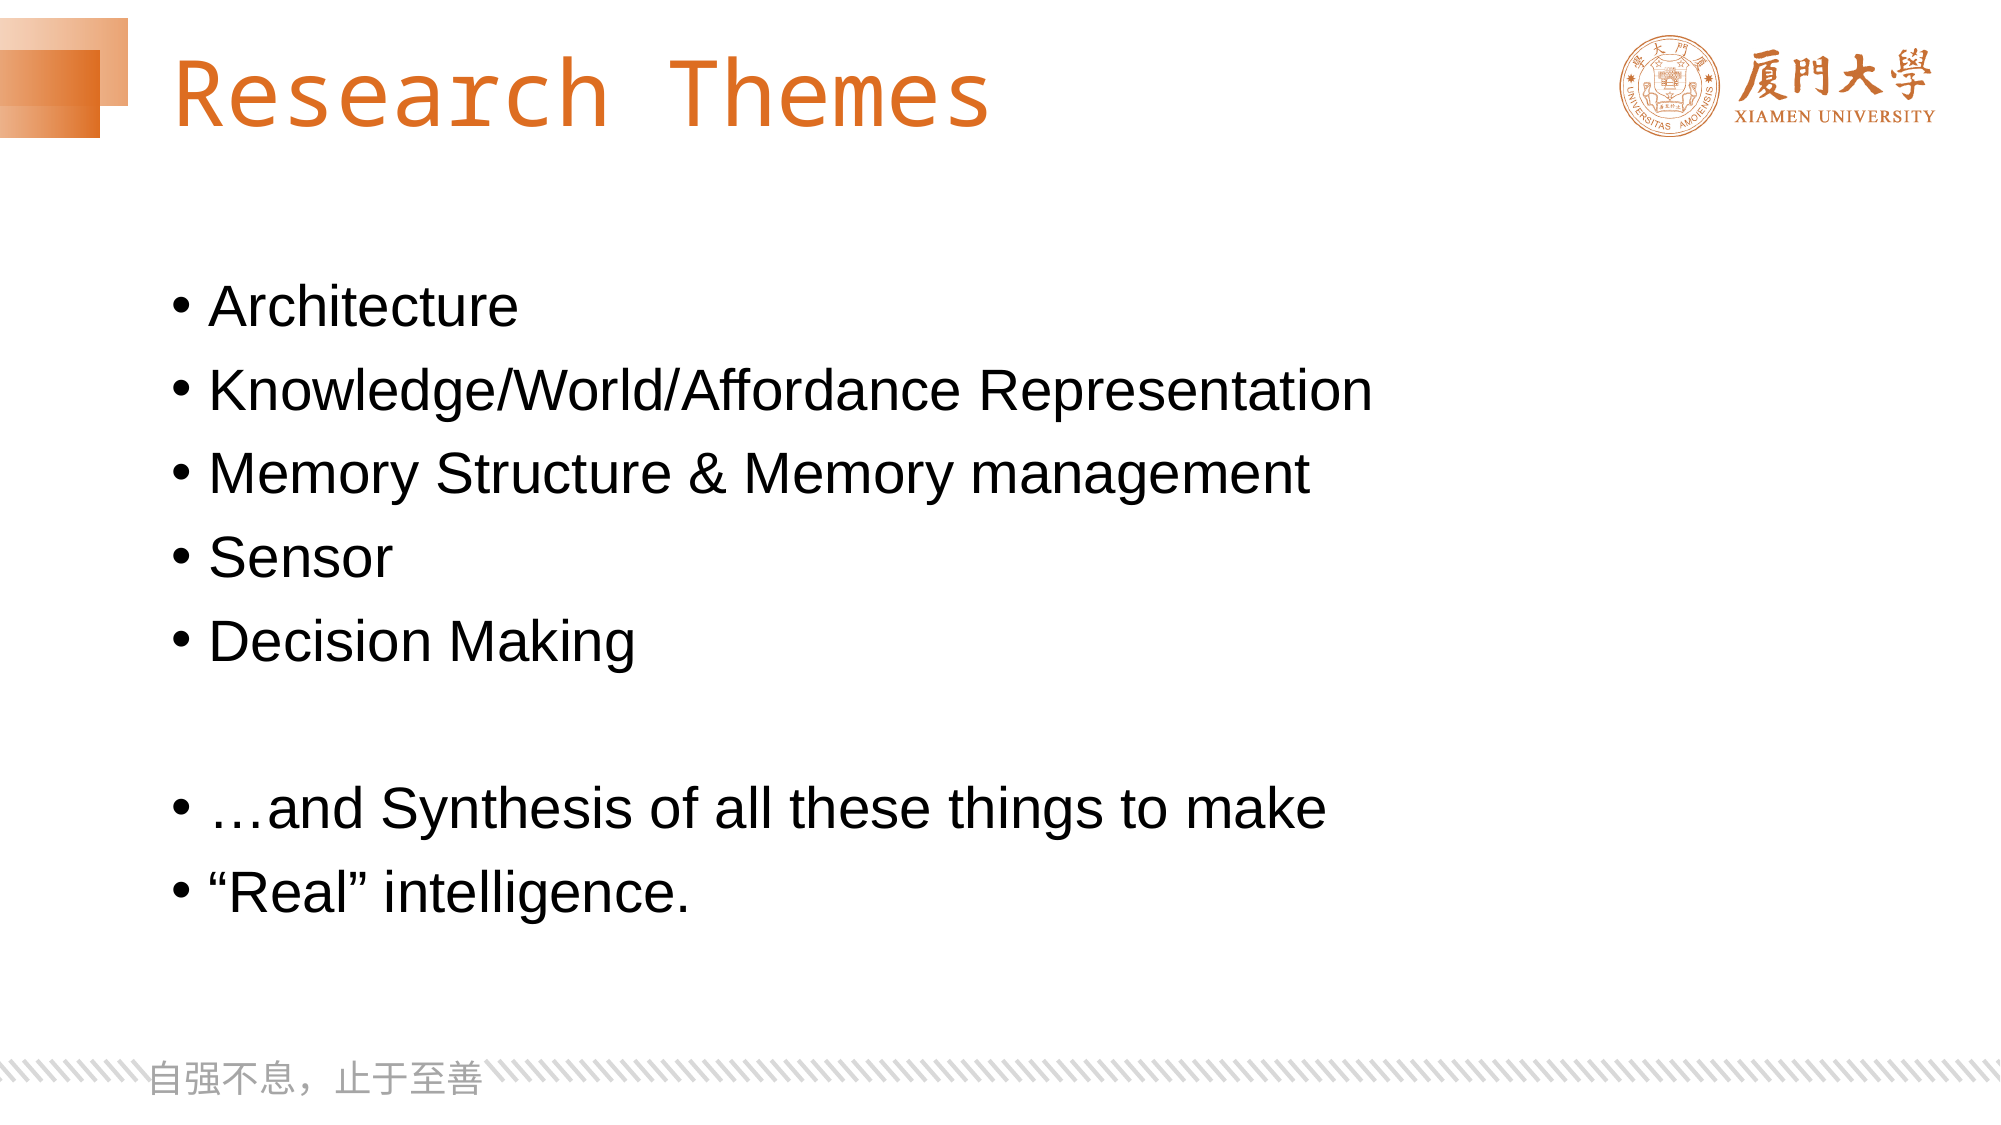

# Research Themes
Architecture
Knowledge/World/Affordance Representation
Memory Structure & Memory management
Sensor
Decision Making

…and Synthesis of all these things to make
“Real” intelligence.